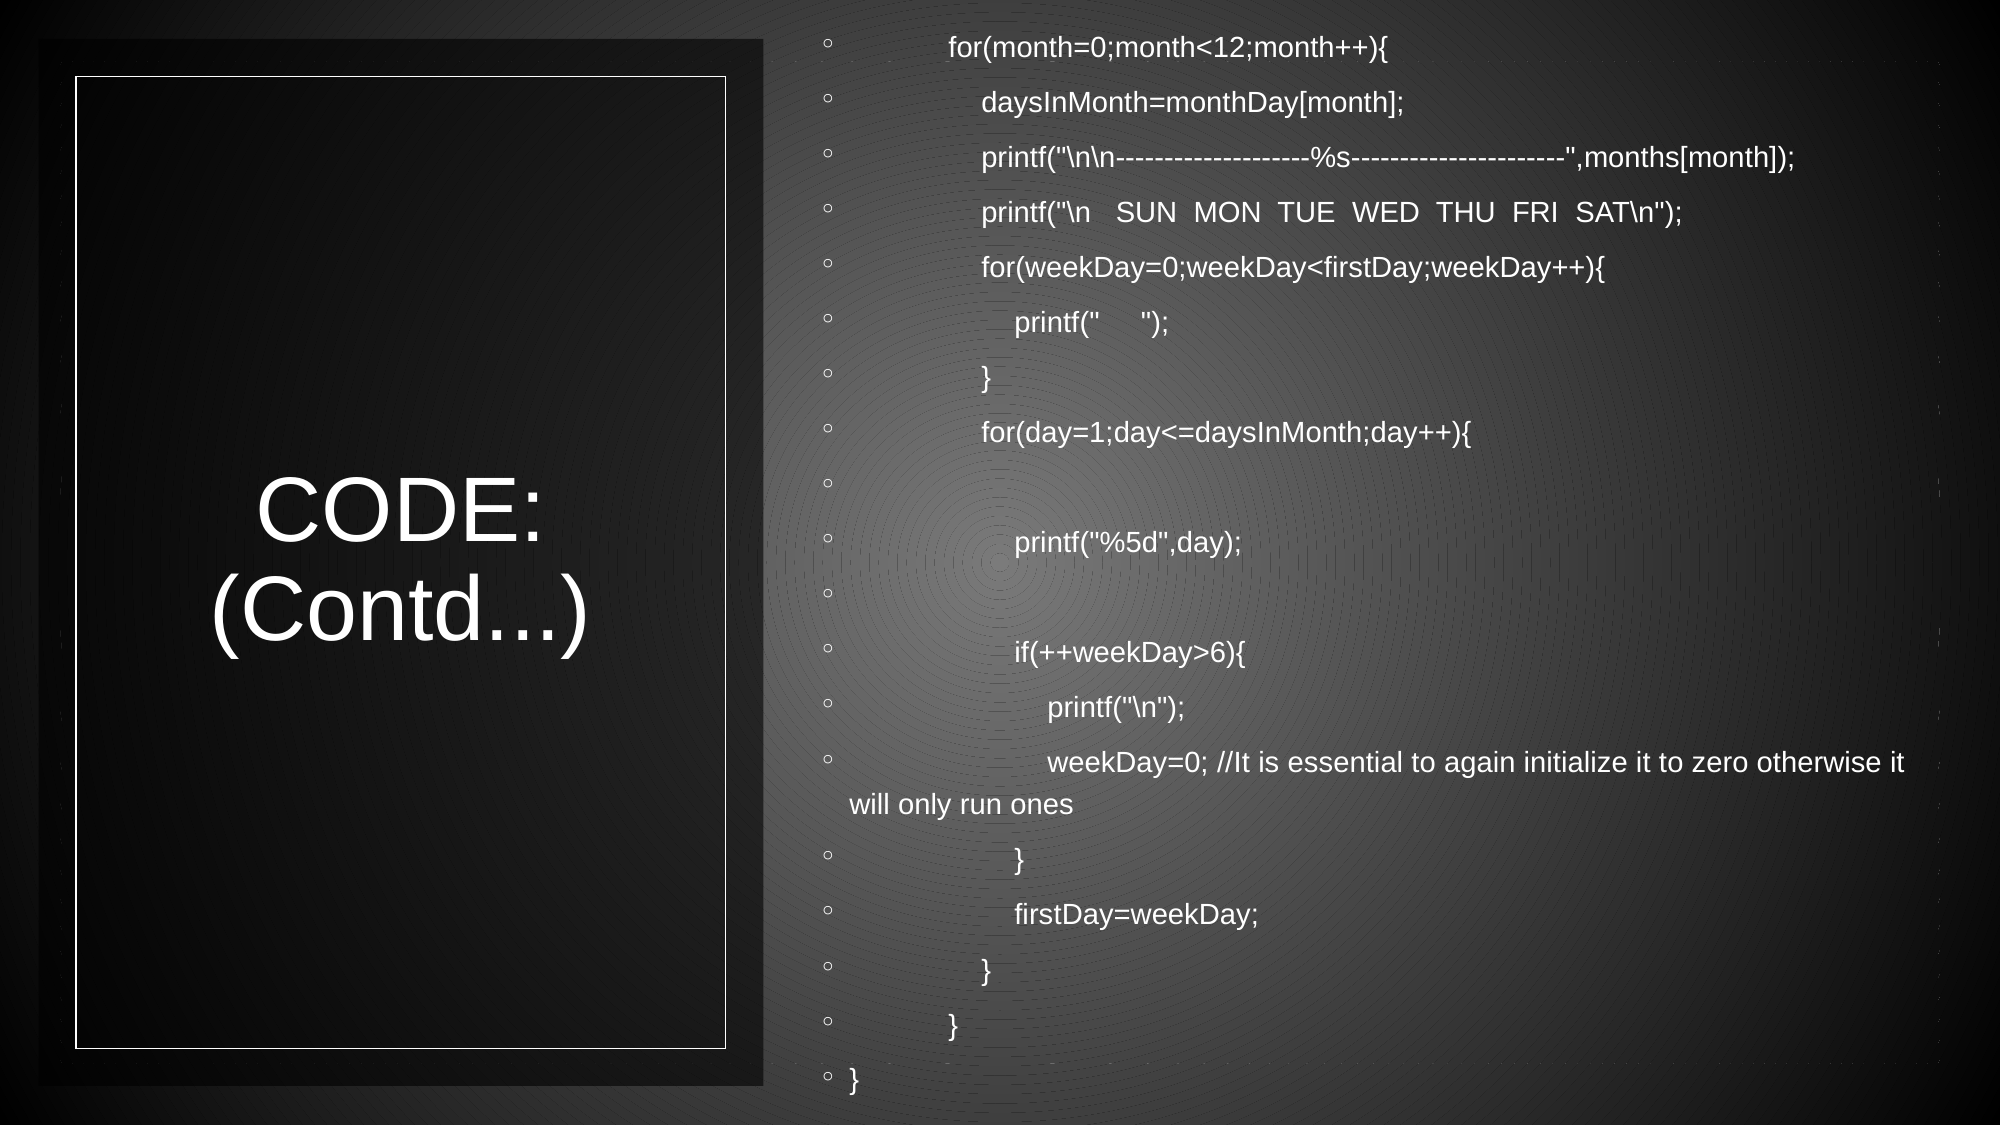

for(month=0;month<12;month++){
                daysInMonth=monthDay[month];
                printf("\n\n--------------------%s----------------------",months[month]);
                printf("\n   SUN  MON  TUE  WED  THU  FRI  SAT\n");
                for(weekDay=0;weekDay<firstDay;weekDay++){
                    printf("     ");
                }
                for(day=1;day<=daysInMonth;day++){

                    printf("%5d",day);

                    if(++weekDay>6){
                        printf("\n");
                        weekDay=0; //It is essential to again initialize it to zero otherwise it will only run ones
                    }
                    firstDay=weekDay;
                }
            }
}

# CODE: (Contd...)